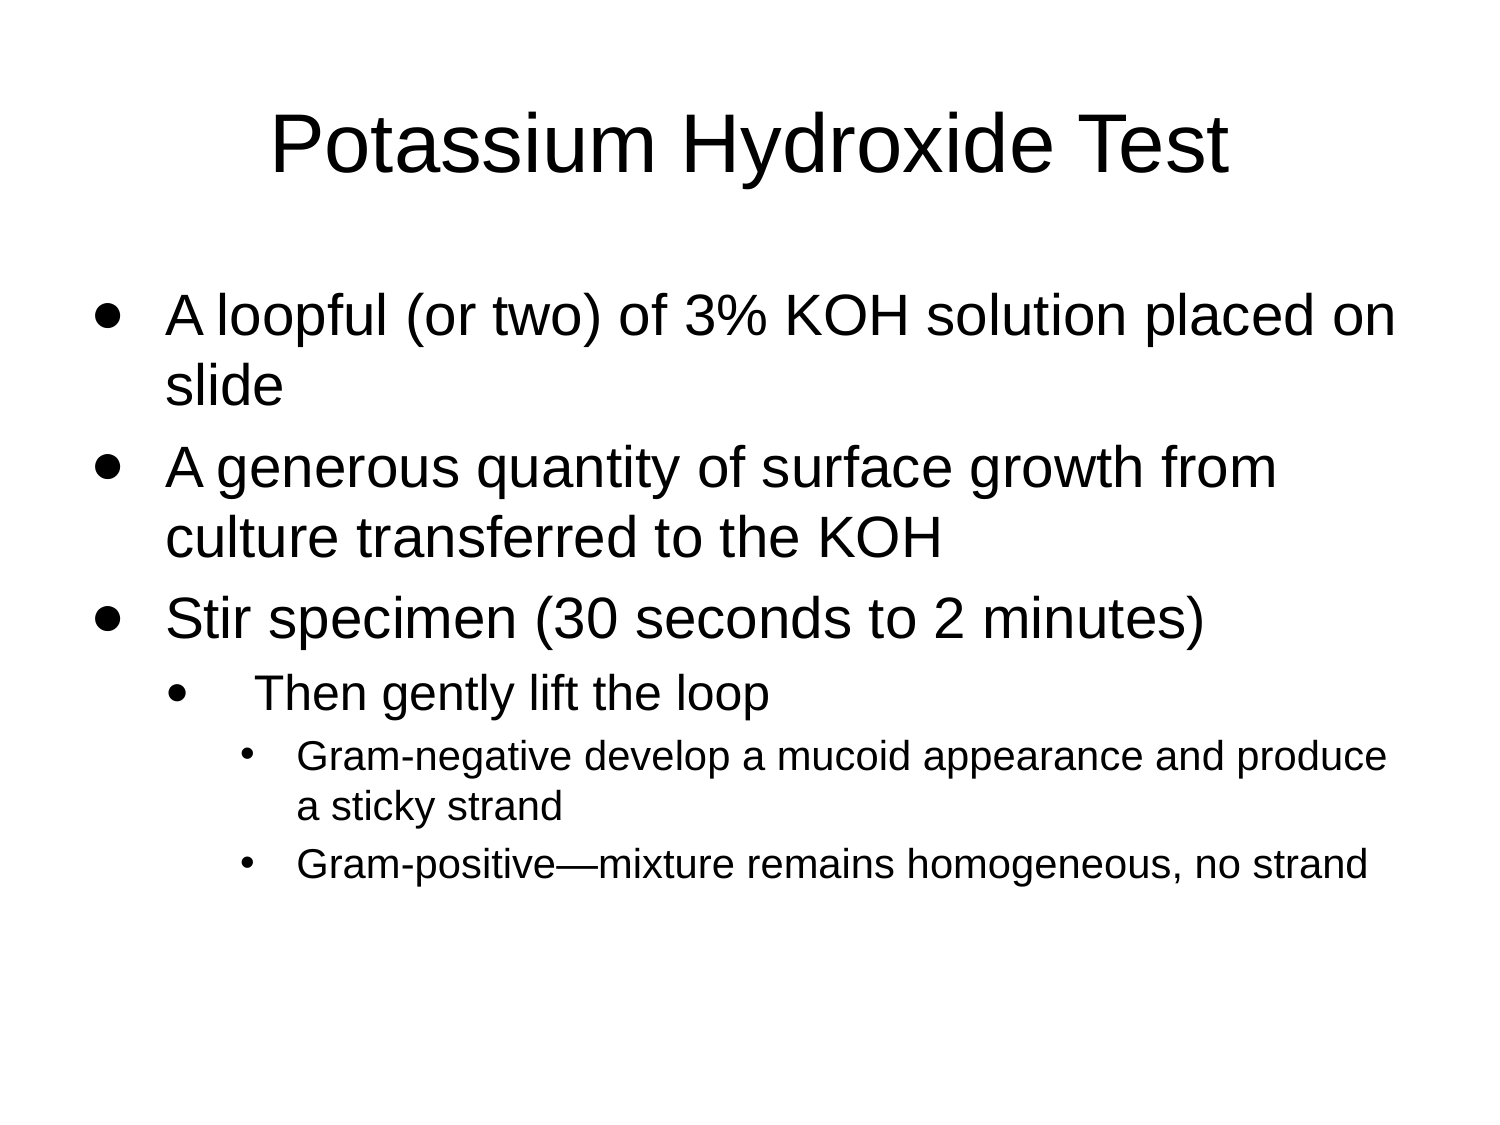

# Potassium Hydroxide Test
A loopful (or two) of 3% KOH solution placed on slide
A generous quantity of surface growth from culture transferred to the KOH
Stir specimen (30 seconds to 2 minutes)
 Then gently lift the loop
Gram-negative develop a mucoid appearance and produce a sticky strand
Gram-positive—mixture remains homogeneous, no strand